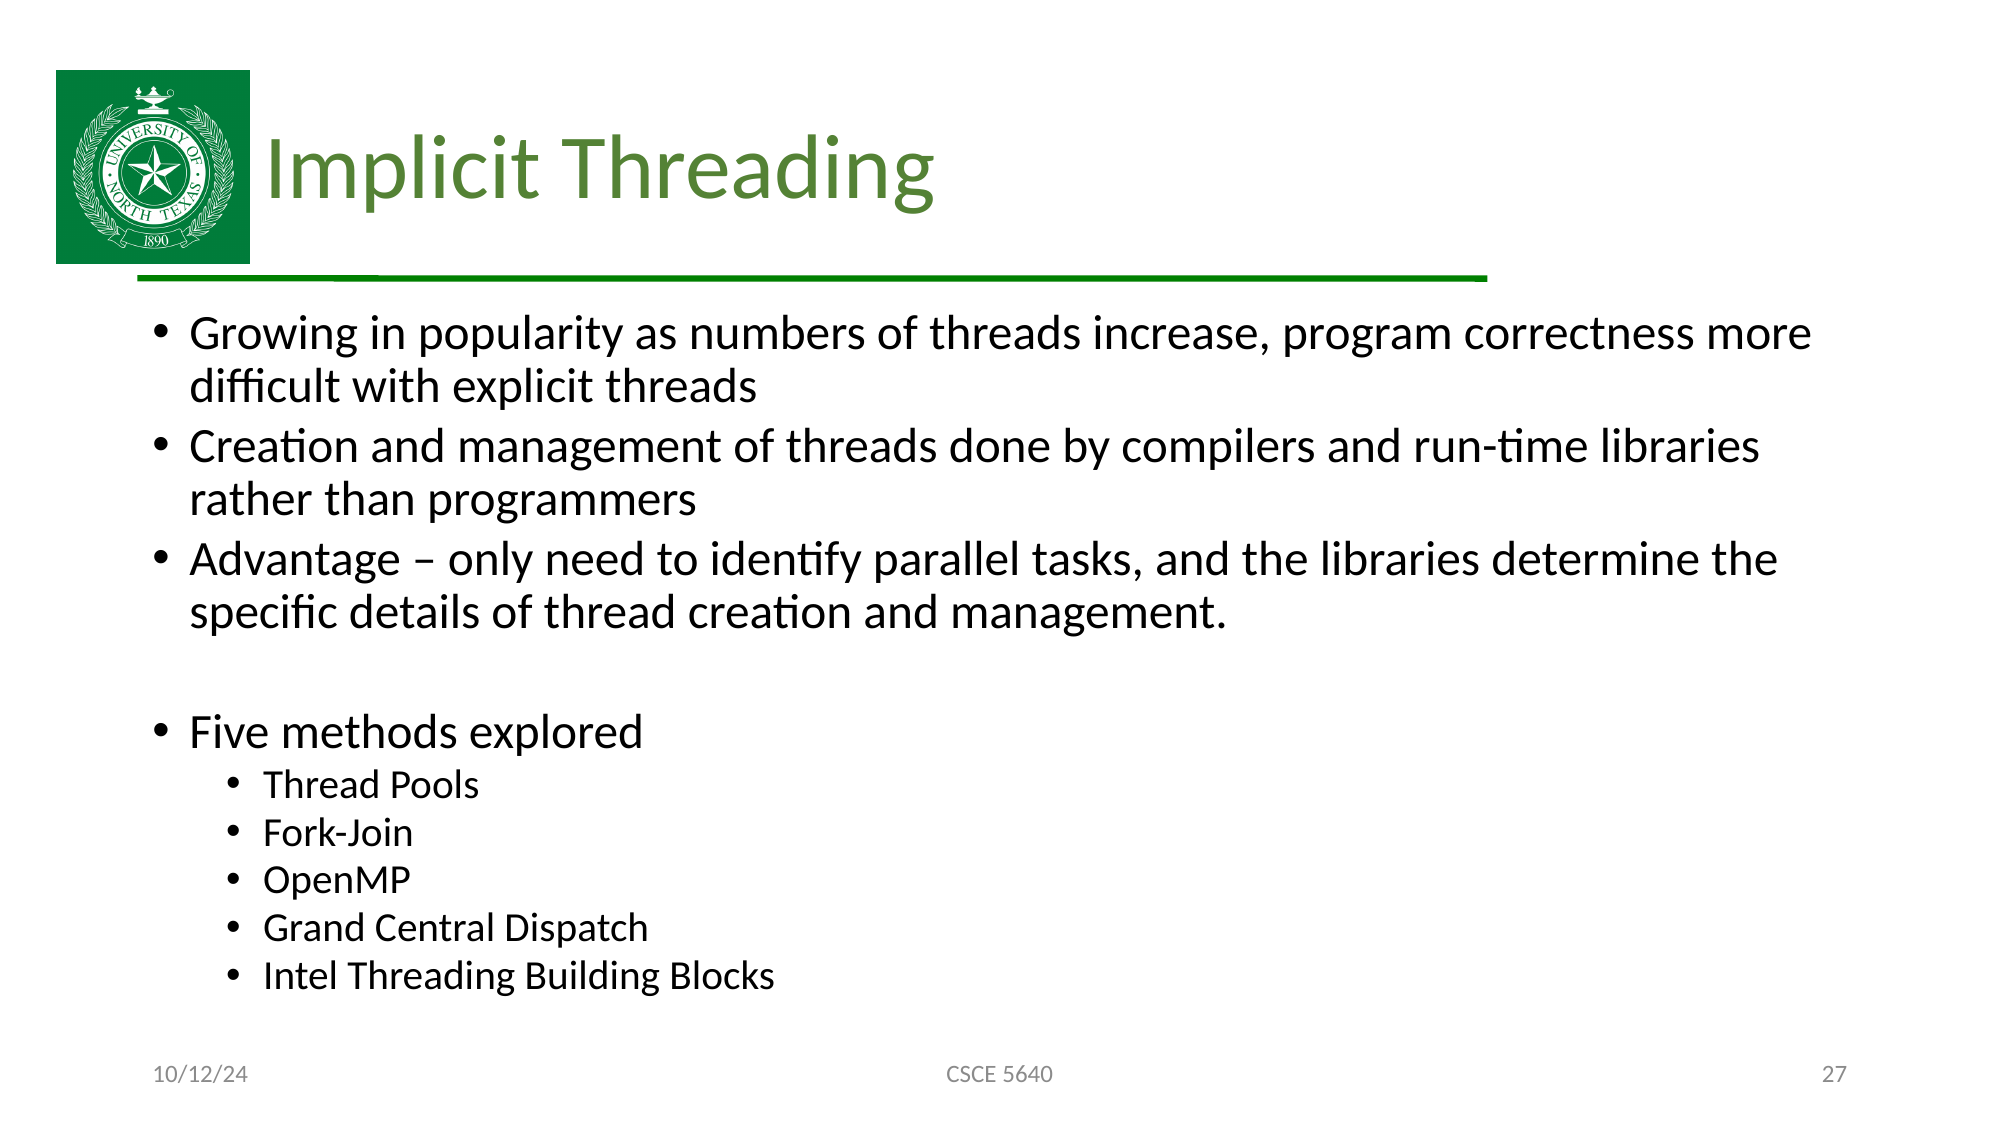

# Implicit Threading
Growing in popularity as numbers of threads increase, program correctness more difficult with explicit threads
Creation and management of threads done by compilers and run-time libraries rather than programmers
Advantage – only need to identify parallel tasks, and the libraries determine the specific details of thread creation and management.

Five methods explored
Thread Pools
Fork-Join
OpenMP
Grand Central Dispatch
Intel Threading Building Blocks

10/12/24
CSCE 5640
27